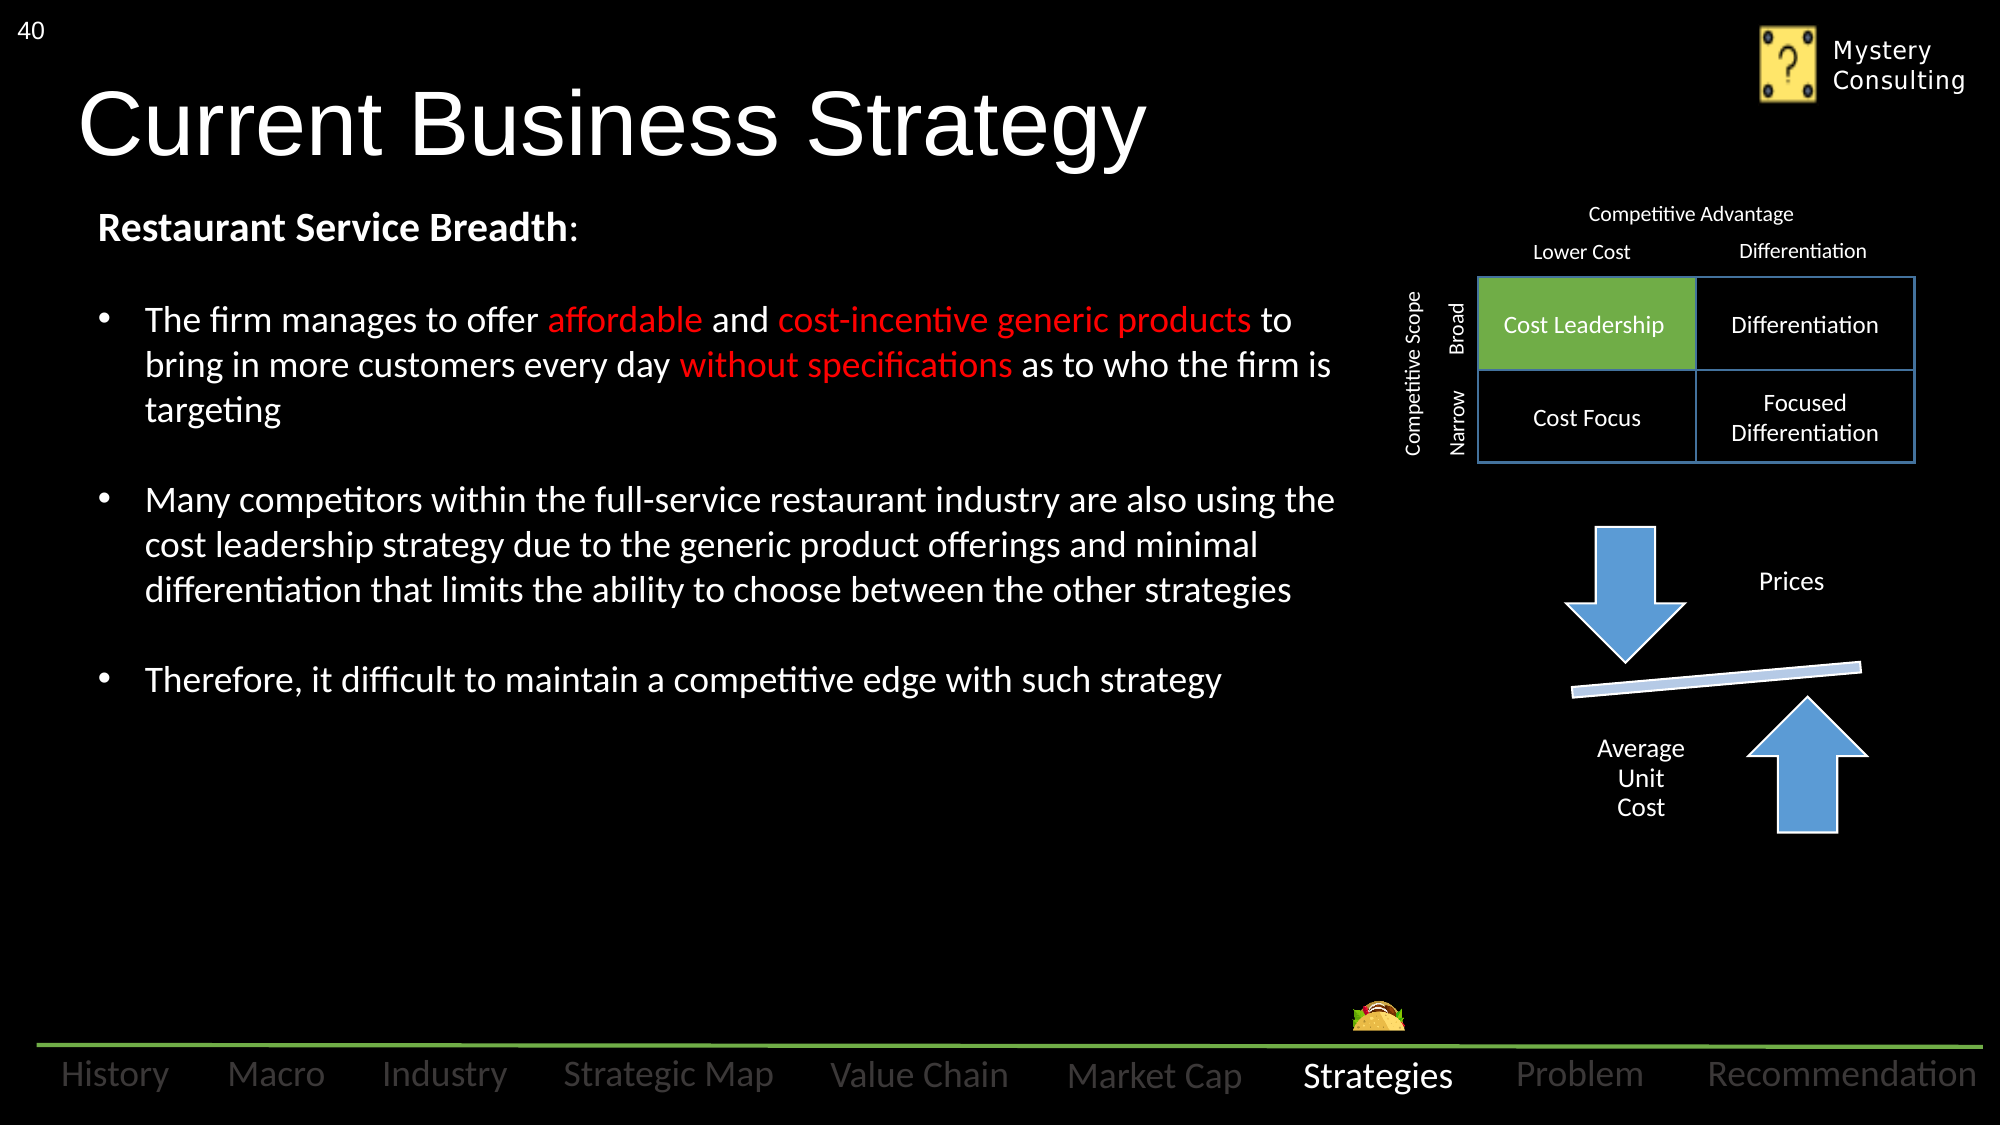

40
# Current Business Strategy
Restaurant Service Breadth:

The firm manages to offer affordable and cost-incentive generic products to bring in more customers every day without specifications as to who the firm is targeting

Many competitors within the full-service restaurant industry are also using the cost leadership strategy due to the generic product offerings and minimal differentiation that limits the ability to choose between the other strategies

Therefore, it difficult to maintain a competitive edge with such strategy
Competitive Advantage
Differentiation
Lower Cost
Differentiation
Cost Leadership
Broad
Competitive Scope
Focused Differentiation
Cost Focus
Narrow
Prices
Average Unit Cost